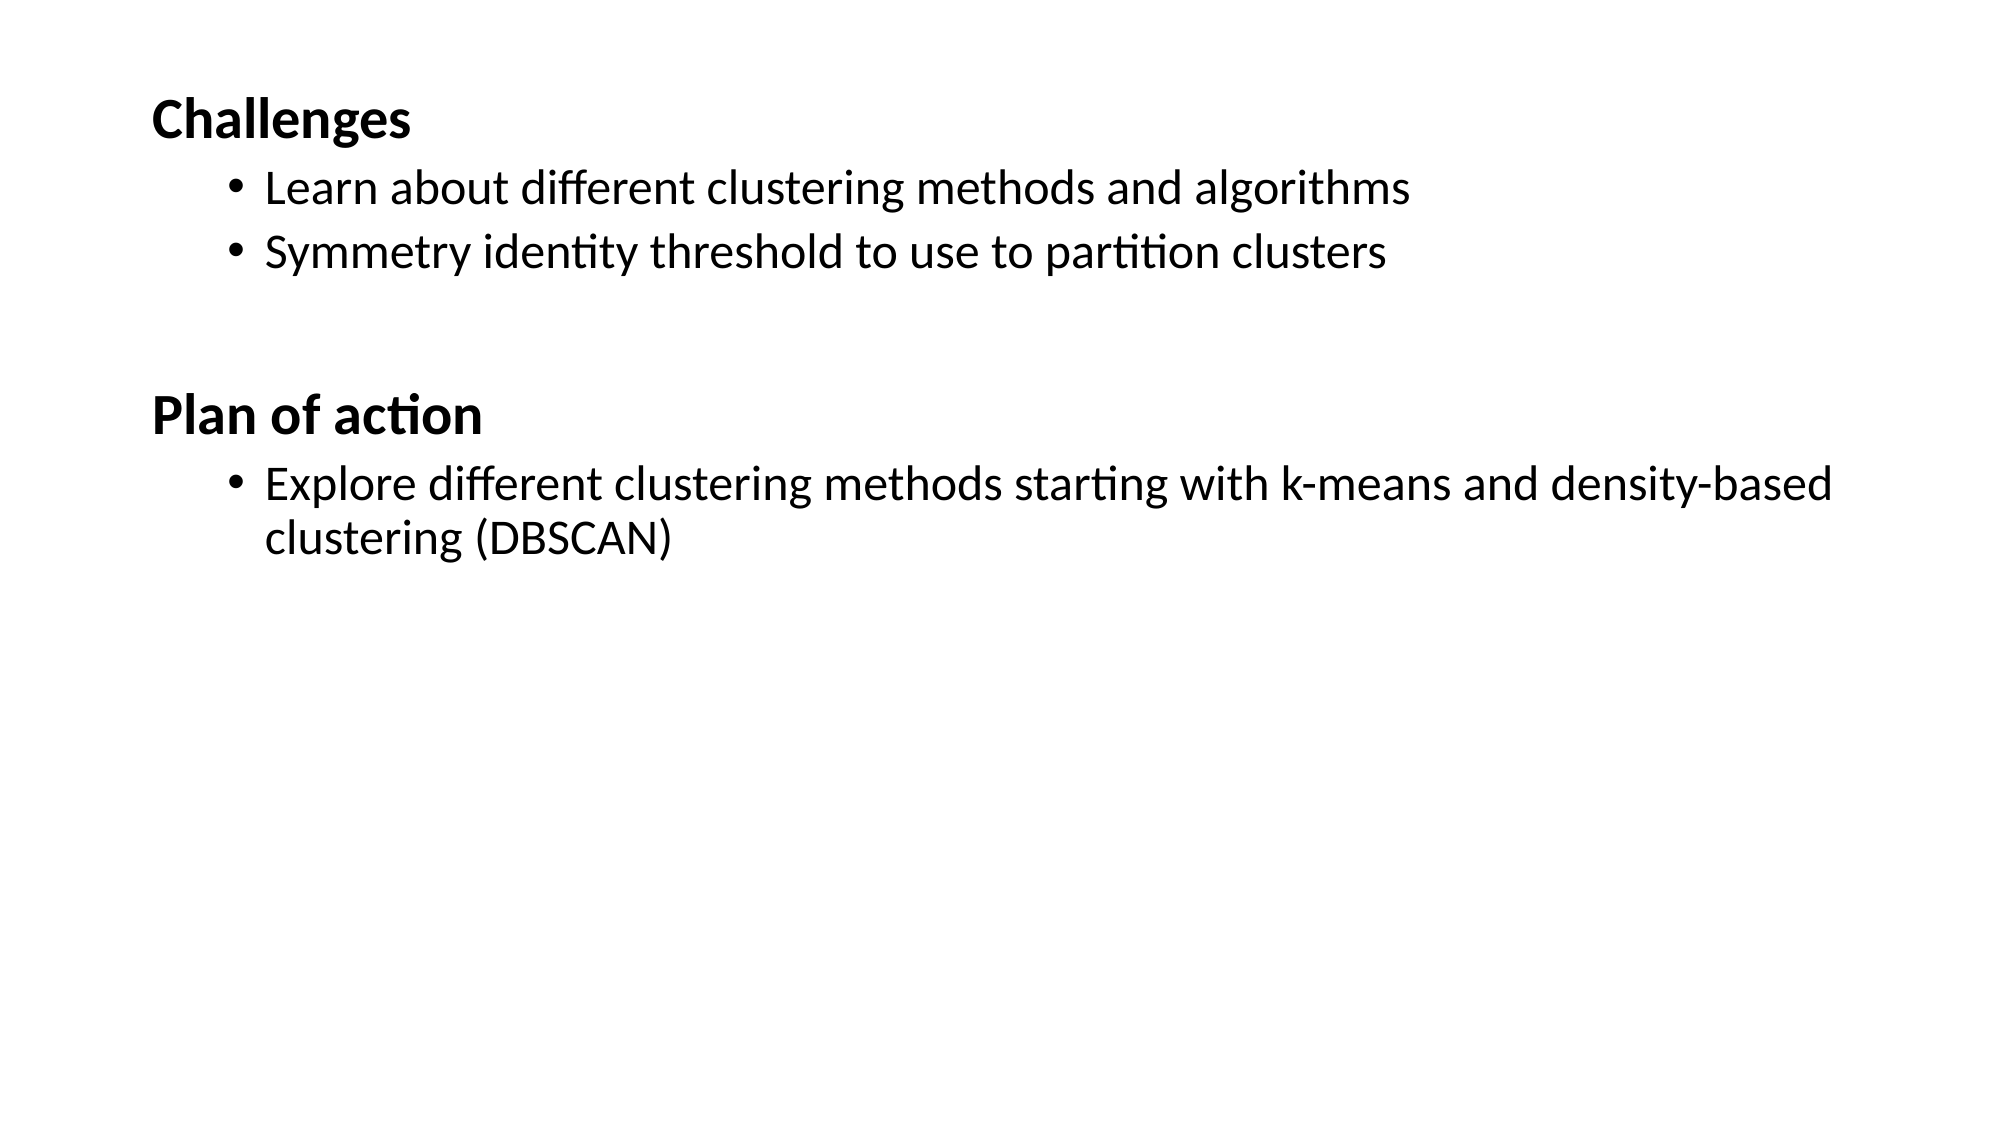

Challenges
Learn about different clustering methods and algorithms
Symmetry identity threshold to use to partition clusters

Plan of action
Explore different clustering methods starting with k-means and density-based clustering (DBSCAN)